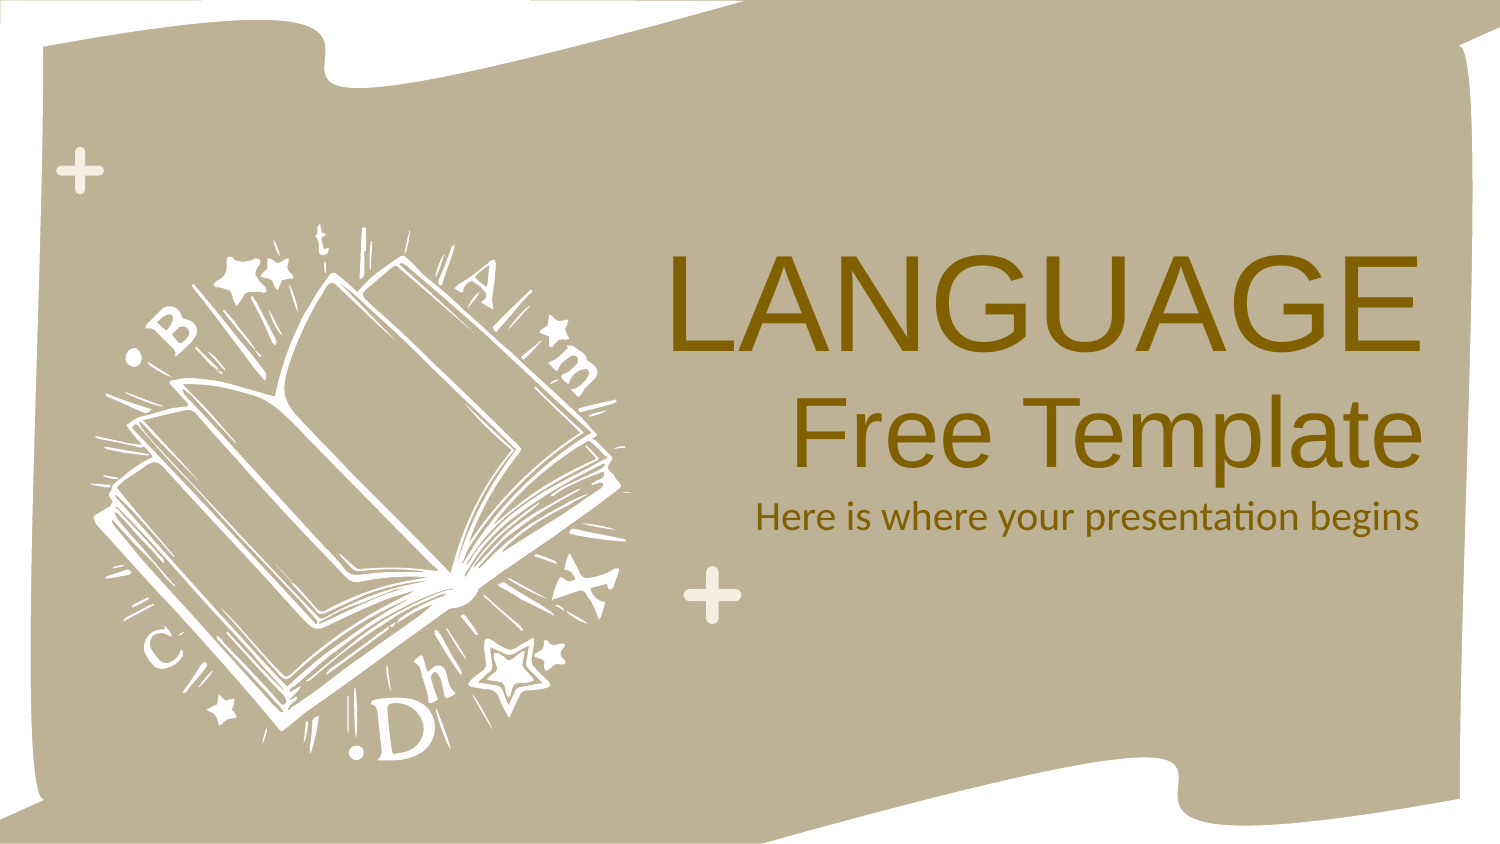

LANGUAGE
Free Template

Here is where your presentation begins